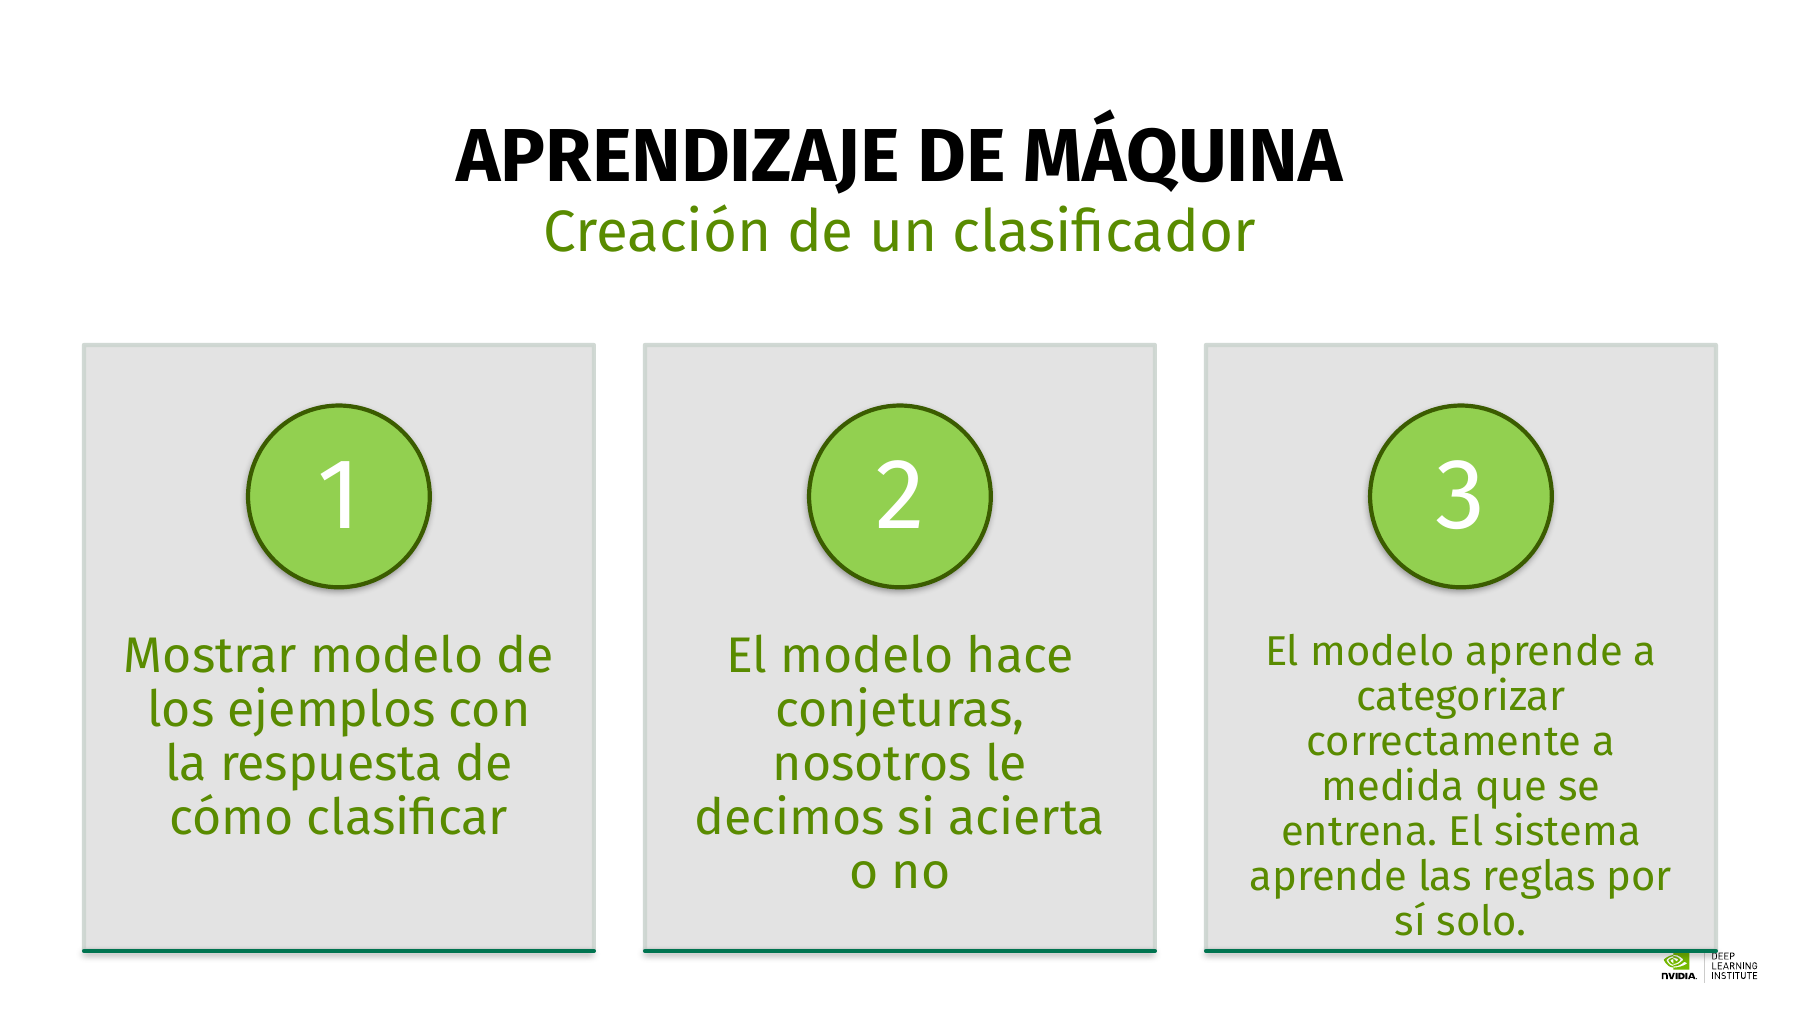

# Aprendizaje de máquina
Creación de un clasificador
Mostrar modelo de los ejemplos con la respuesta de cómo clasificar
1
El modelo hace conjeturas, nosotros le decimos si acierta o no
2
El modelo aprende a categorizar correctamente a medida que se entrena. El sistema aprende las reglas por sí solo.
3